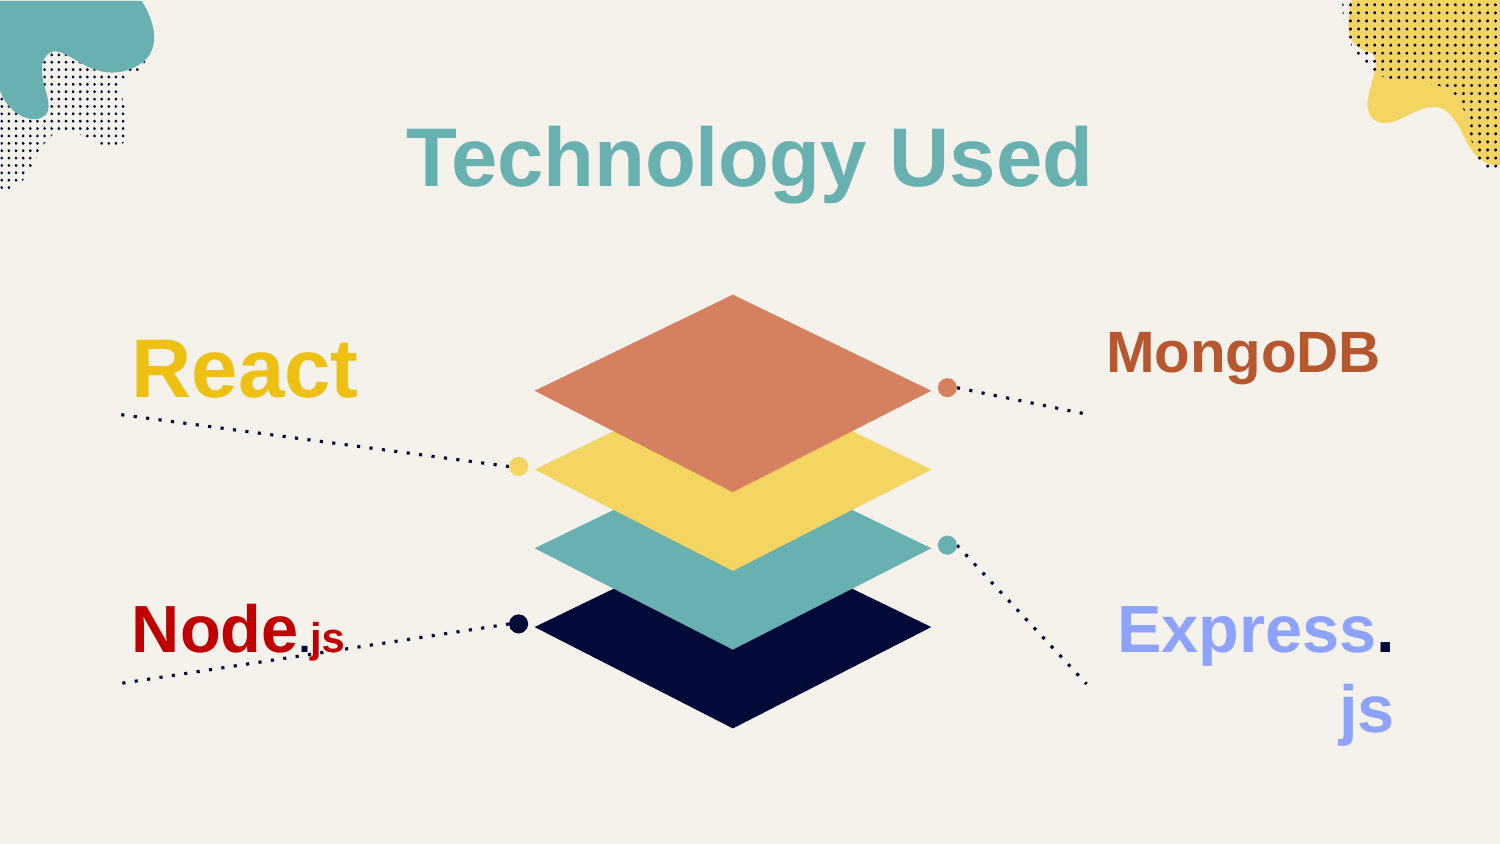

# Technology Used

React
MongoDB

Express.js
Node.js